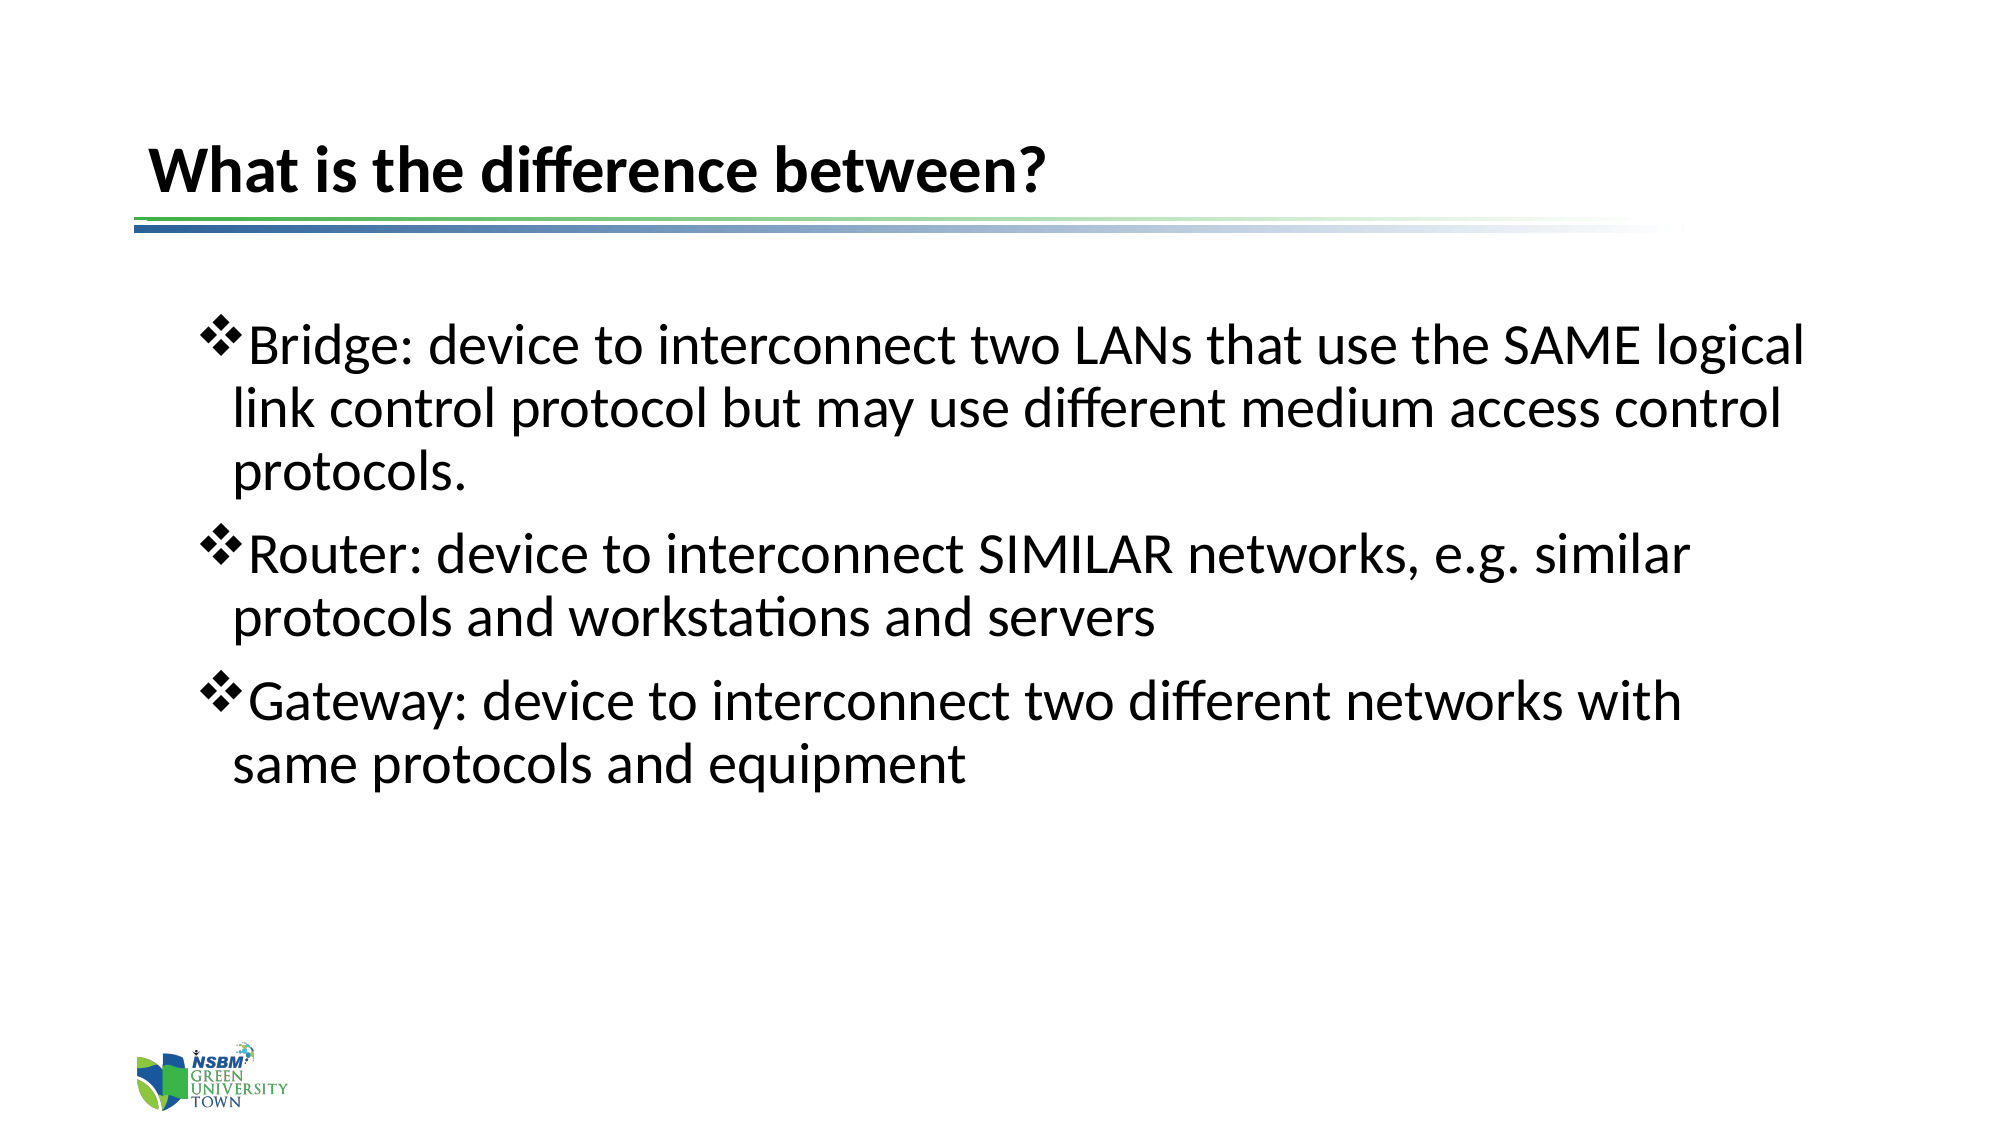

# What is the difference between?
Bridge: device to interconnect two LANs that use the SAME logical link control protocol but may use different medium access control protocols.
Router: device to interconnect SIMILAR networks, e.g. similar protocols and workstations and servers
Gateway: device to interconnect two different networks with same protocols and equipment